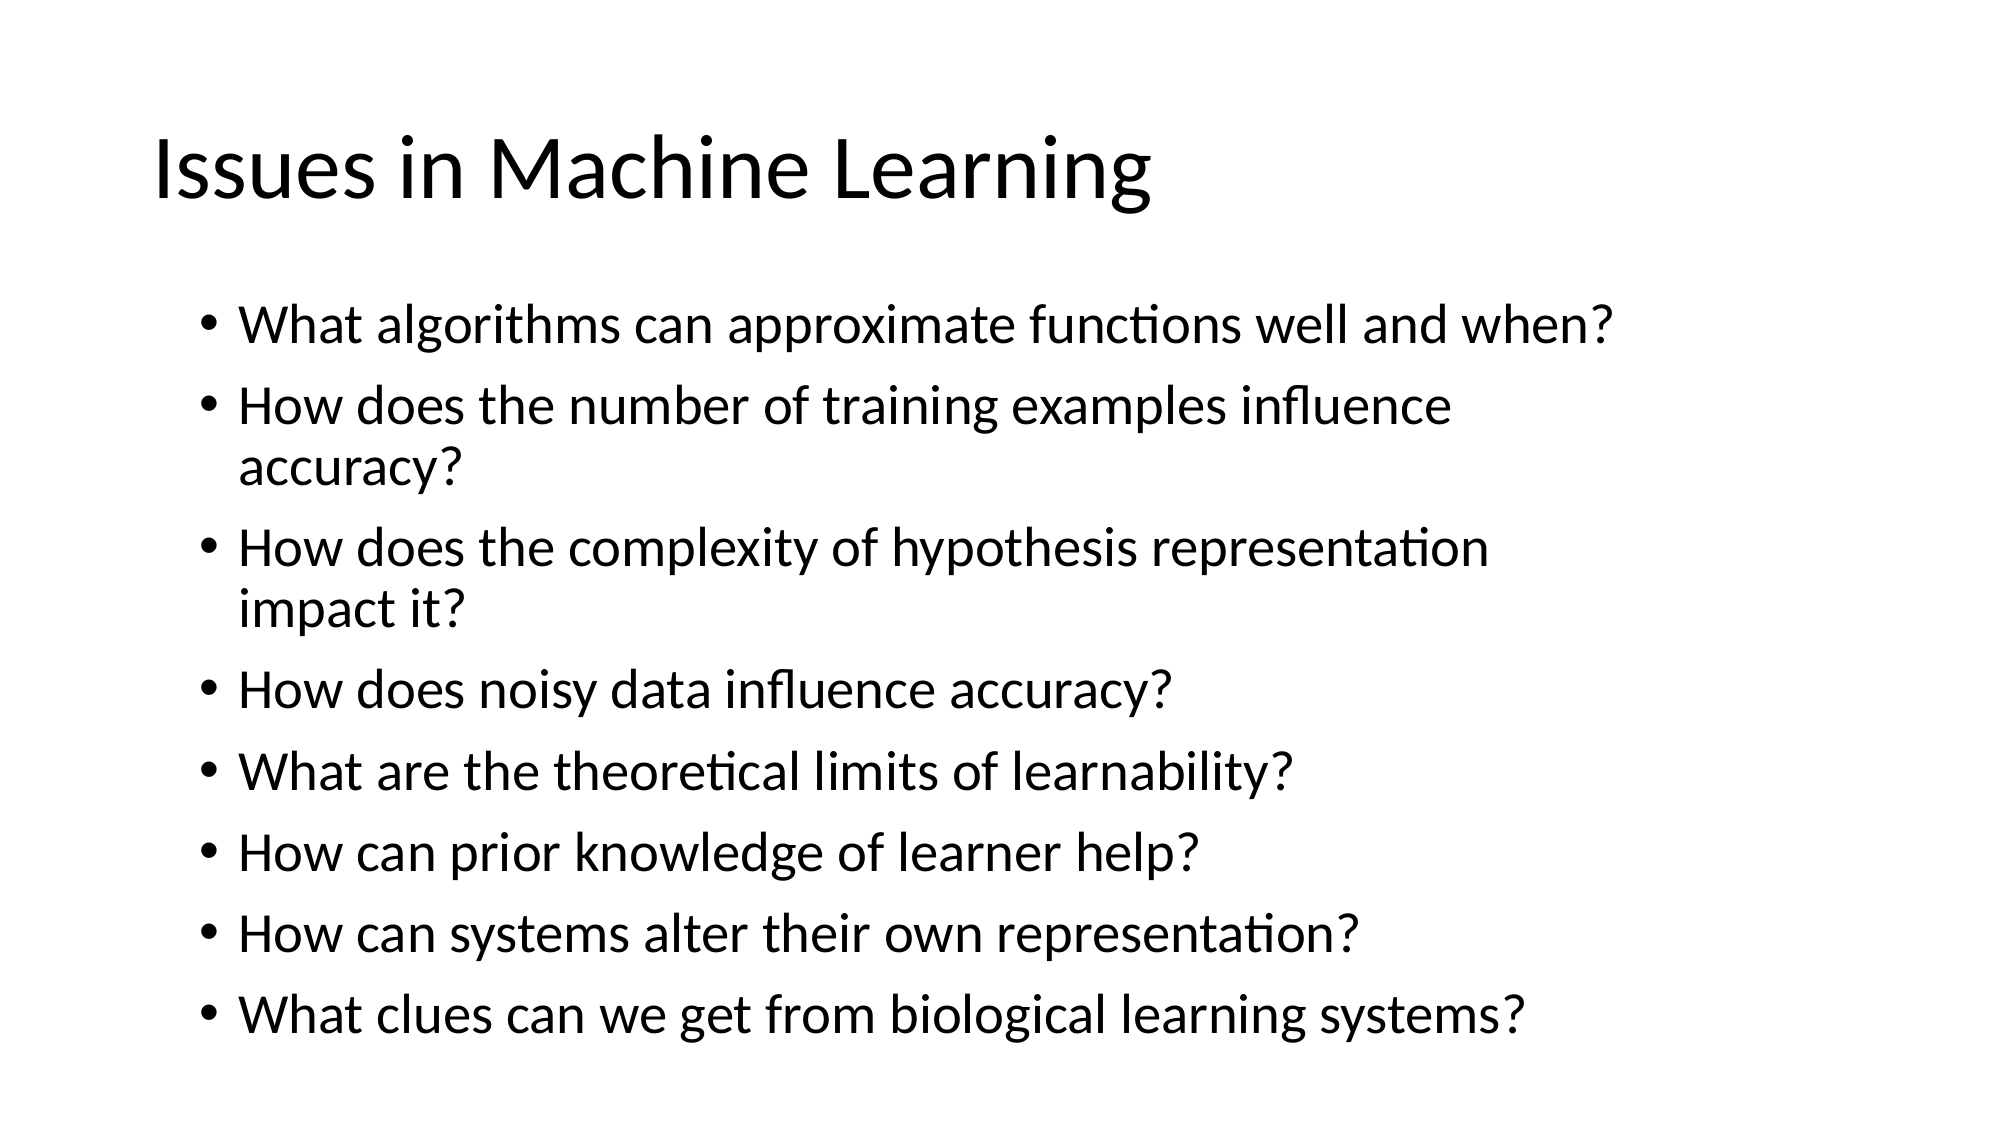

# Issues in Machine Learning
What algorithms can approximate functions well and when?
How does the number of training examples influence accuracy?
How does the complexity of hypothesis representation impact it?
How does noisy data influence accuracy?
What are the theoretical limits of learnability?
How can prior knowledge of learner help?
How can systems alter their own representation?
What clues can we get from biological learning systems?